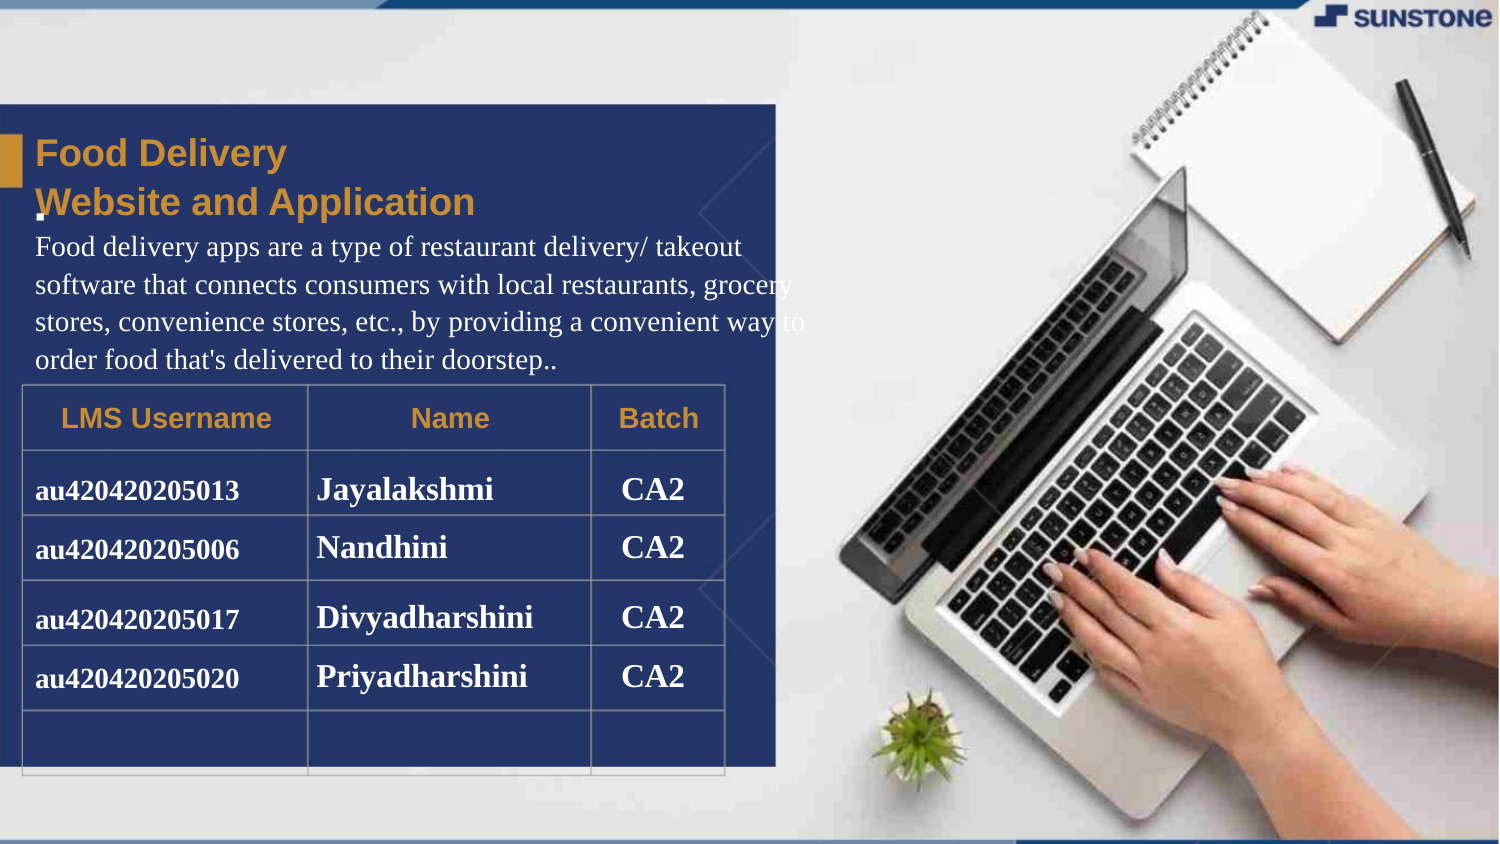

Food Delivery
Website and Application
▪
Food delivery apps are a type of restaurant delivery/ takeout software that connects consumers with local restaurants, grocery stores, convenience stores, etc., by providing a convenient way to order food that's delivered to their doorstep..
LMS Username
Name
Batch
au420420205013
Jayalakshmi
CA2
au420420205006
Nandhini
CA2
au420420205017
Divyadharshini
CA2
au420420205020
Priyadharshini
CA2